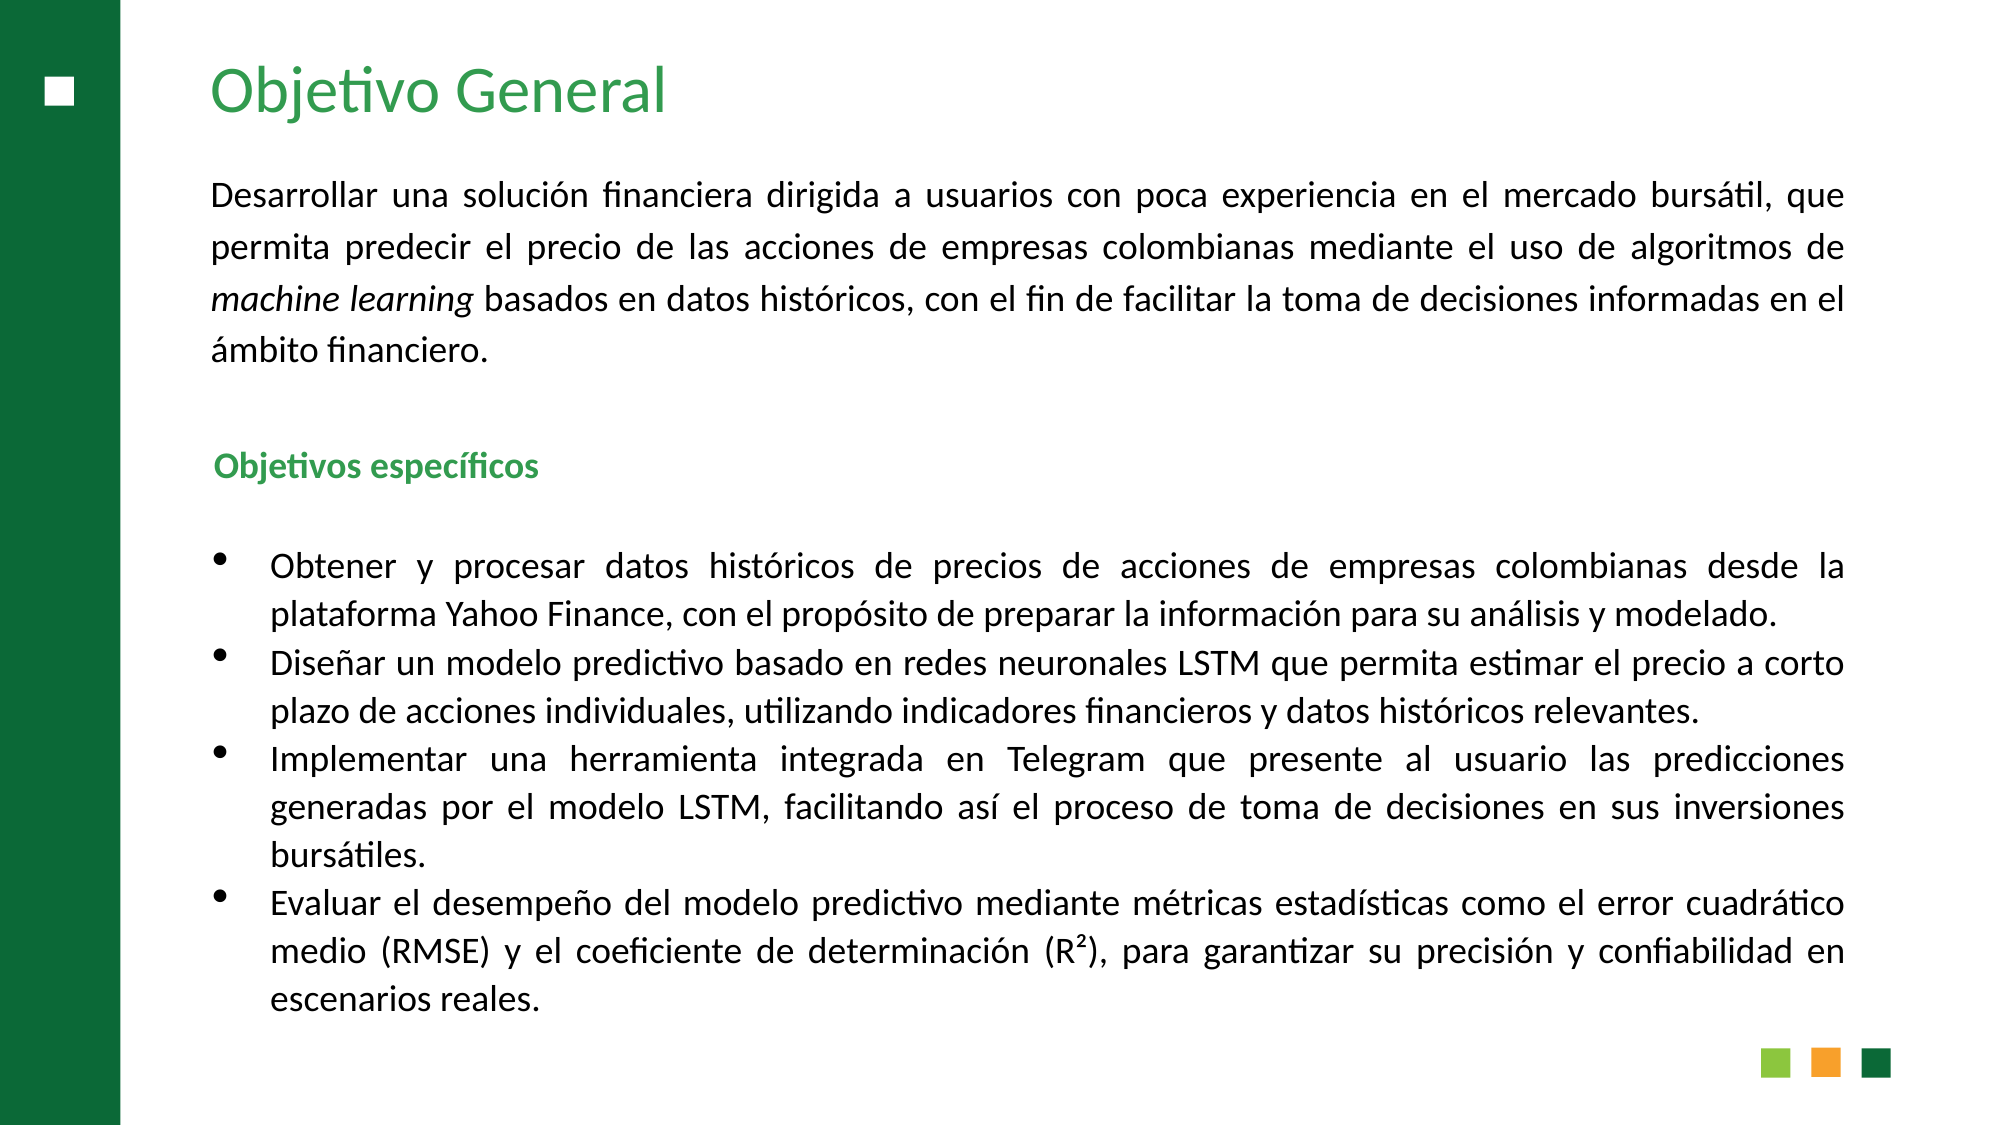

# Objetivo General

Desarrollar una solución financiera dirigida a usuarios con poca experiencia en el mercado bursátil, que permita predecir el precio de las acciones de empresas colombianas mediante el uso de algoritmos de machine learning basados en datos históricos, con el fin de facilitar la toma de decisiones informadas en el ámbito financiero.

Objetivos específicos

Obtener y procesar datos históricos de precios de acciones de empresas colombianas desde la plataforma Yahoo Finance, con el propósito de preparar la información para su análisis y modelado.
Diseñar un modelo predictivo basado en redes neuronales LSTM que permita estimar el precio a corto plazo de acciones individuales, utilizando indicadores financieros y datos históricos relevantes.
Implementar una herramienta integrada en Telegram que presente al usuario las predicciones generadas por el modelo LSTM, facilitando así el proceso de toma de decisiones en sus inversiones bursátiles.
Evaluar el desempeño del modelo predictivo mediante métricas estadísticas como el error cuadrático medio (RMSE) y el coeficiente de determinación (R²), para garantizar su precisión y confiabilidad en escenarios reales.